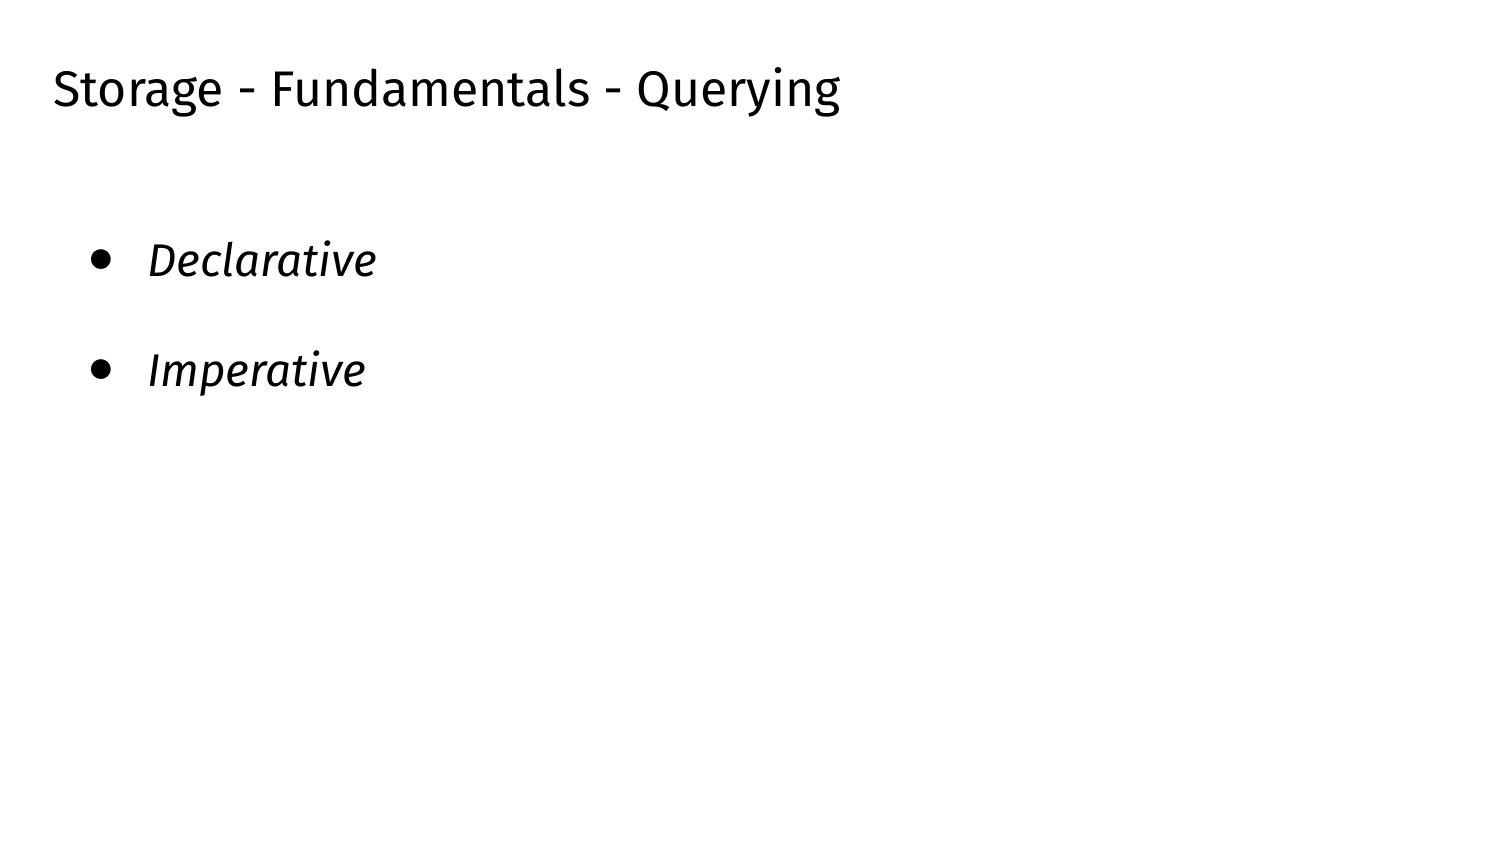

# Storage - Fundamentals - Querying
Declarative

Imperative